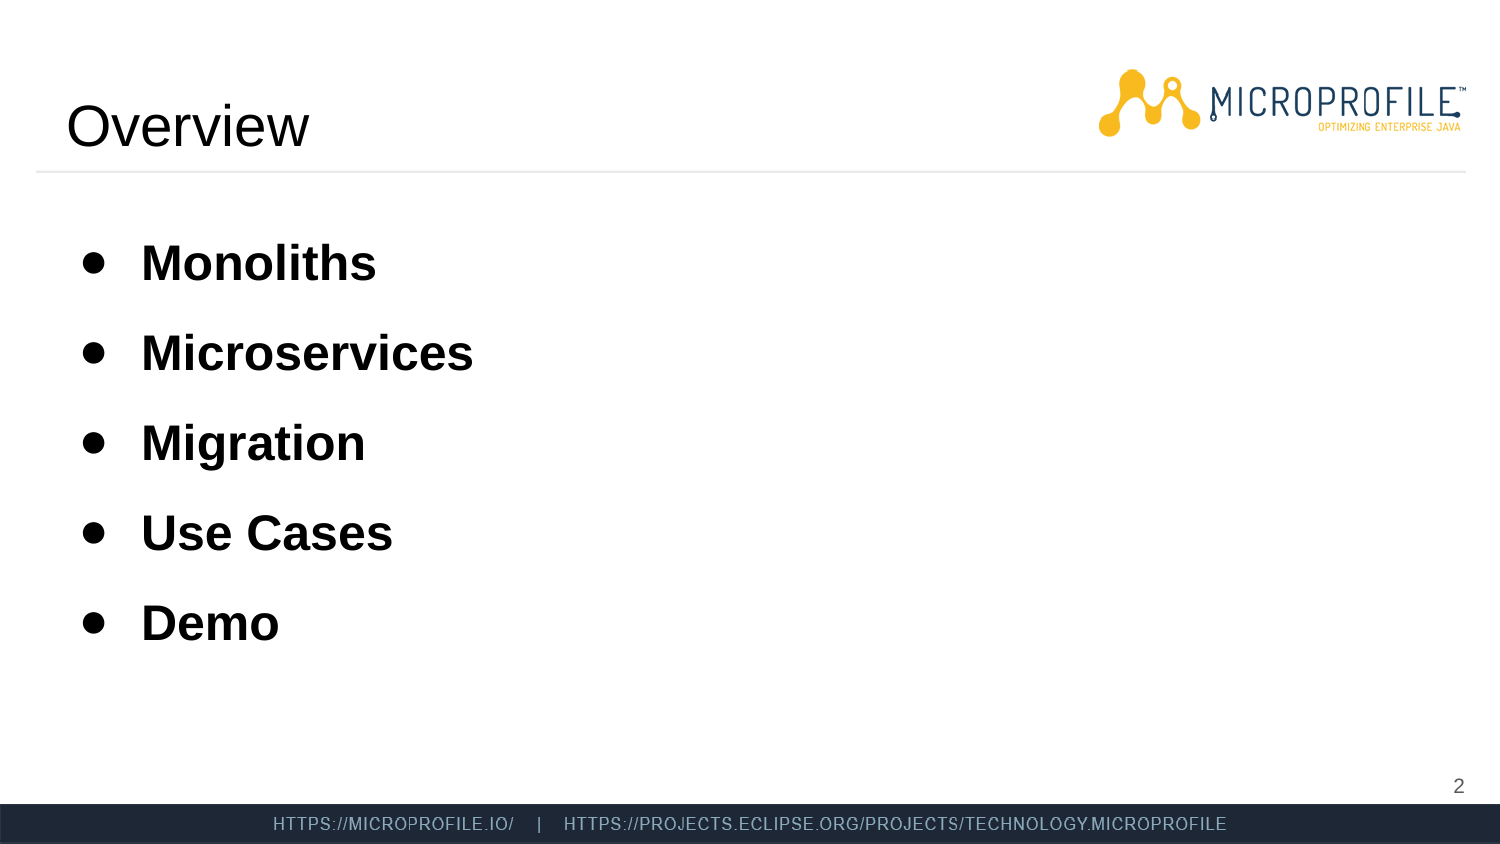

# Overview
Monoliths
Microservices
Migration
Use Cases
Demo
2